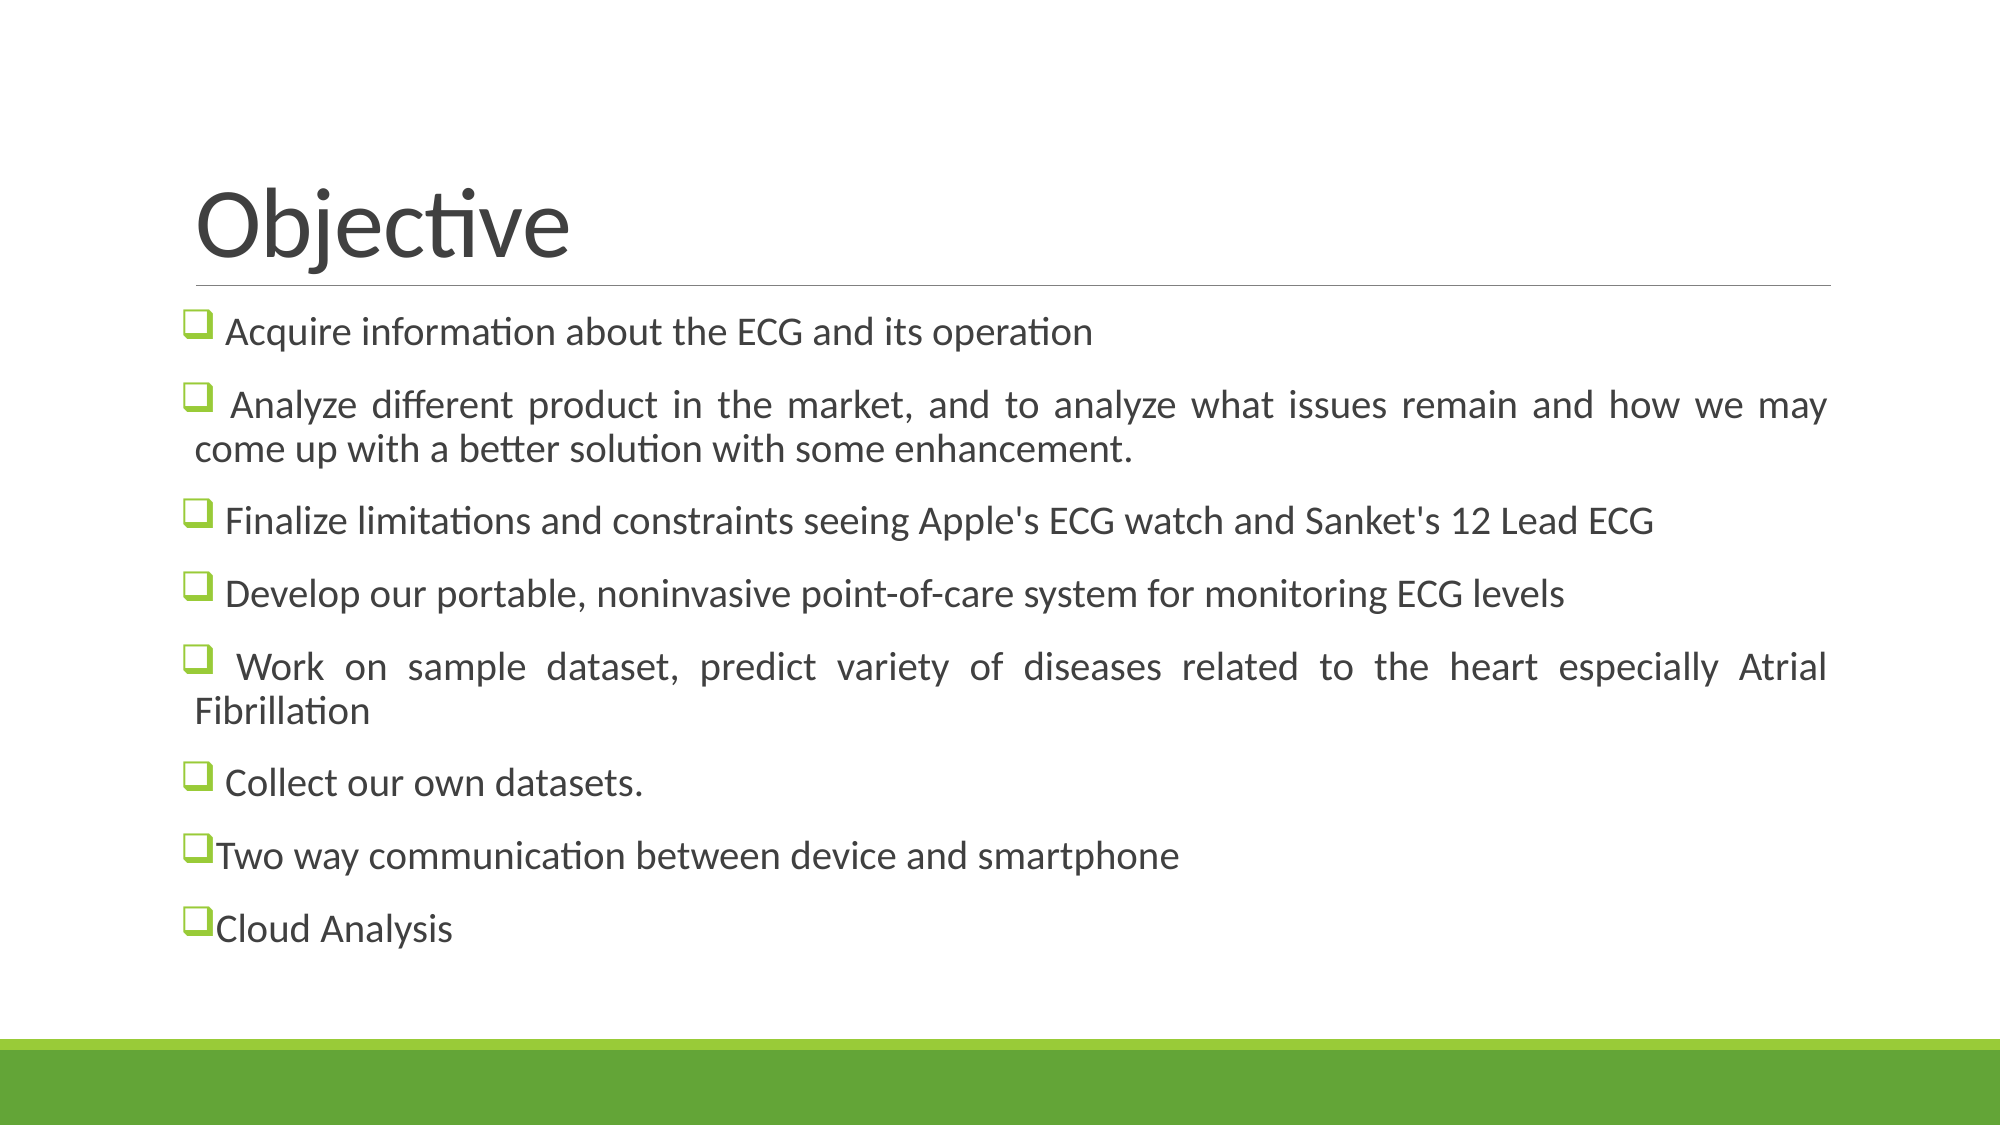

# Objective
 Acquire information about the ECG and its operation
 Analyze different product in the market, and to analyze what issues remain and how we may come up with a better solution with some enhancement.
 Finalize limitations and constraints seeing Apple's ECG watch and Sanket's 12 Lead ECG
 Develop our portable, noninvasive point-of-care system for monitoring ECG levels
 Work on sample dataset, predict variety of diseases related to the heart especially Atrial Fibrillation
 Collect our own datasets.
Two way communication between device and smartphone
Cloud Analysis